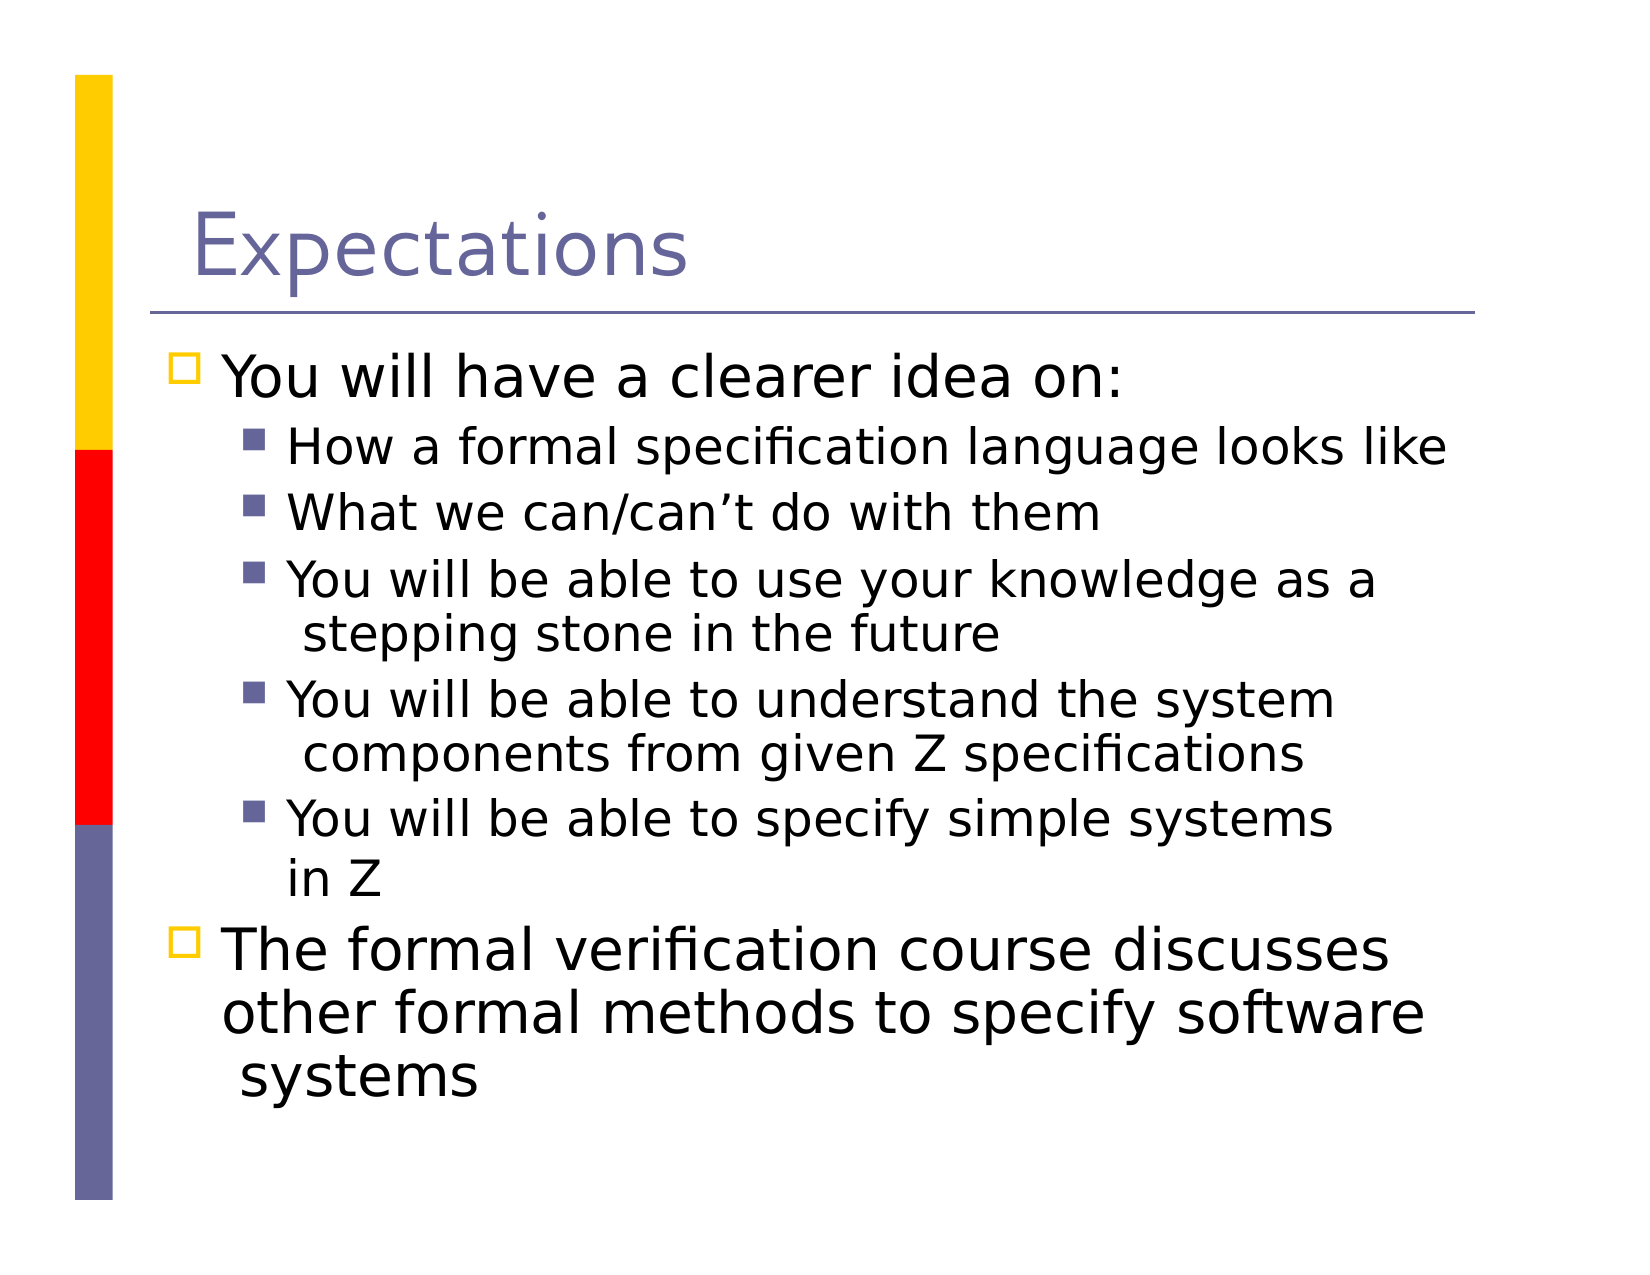

# Expectations
You will have a clearer idea on:
How a formal specification language looks like
What we can/can’t do with them
You will be able to use your knowledge as a  stepping stone in the future
You will be able to understand the system  components from given Z specifications
You will be able to specify simple systems in Z
The formal verification course discusses  other formal methods to specify software  systems